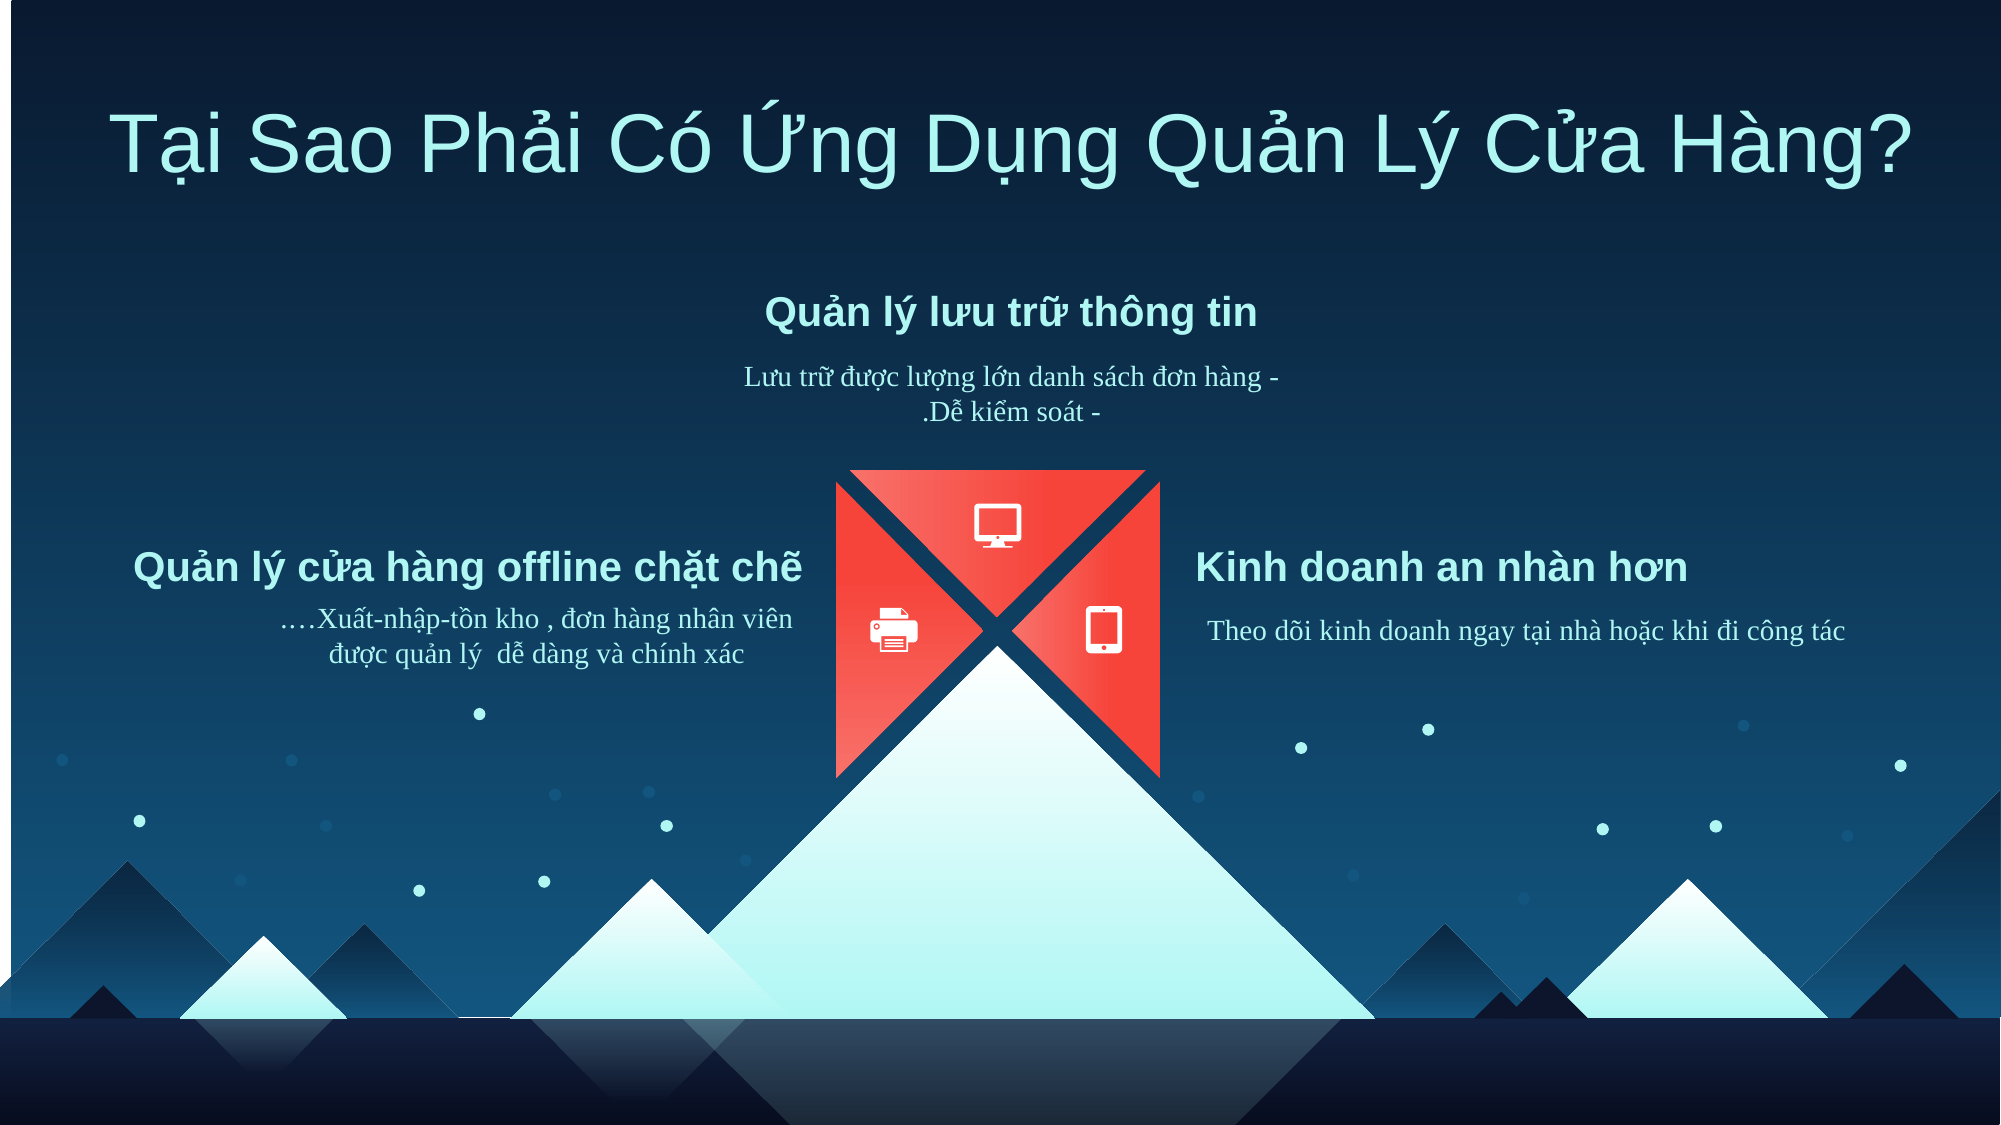

Tại Sao Phải Có Ứng Dụng Quản Lý Cửa Hàng?
Quản lý lưu trữ thông tin
- Lưu trữ được lượng lớn danh sách đơn hàng
- Dễ kiểm soát.

Quản lý cửa hàng offline chặt chẽ
Xuất-nhập-tồn kho , đơn hàng nhân viên….
được quản lý  dễ dàng và chính xác
Kinh doanh an nhàn hơn
Theo dõi kinh doanh ngay tại nhà hoặc khi đi công tác